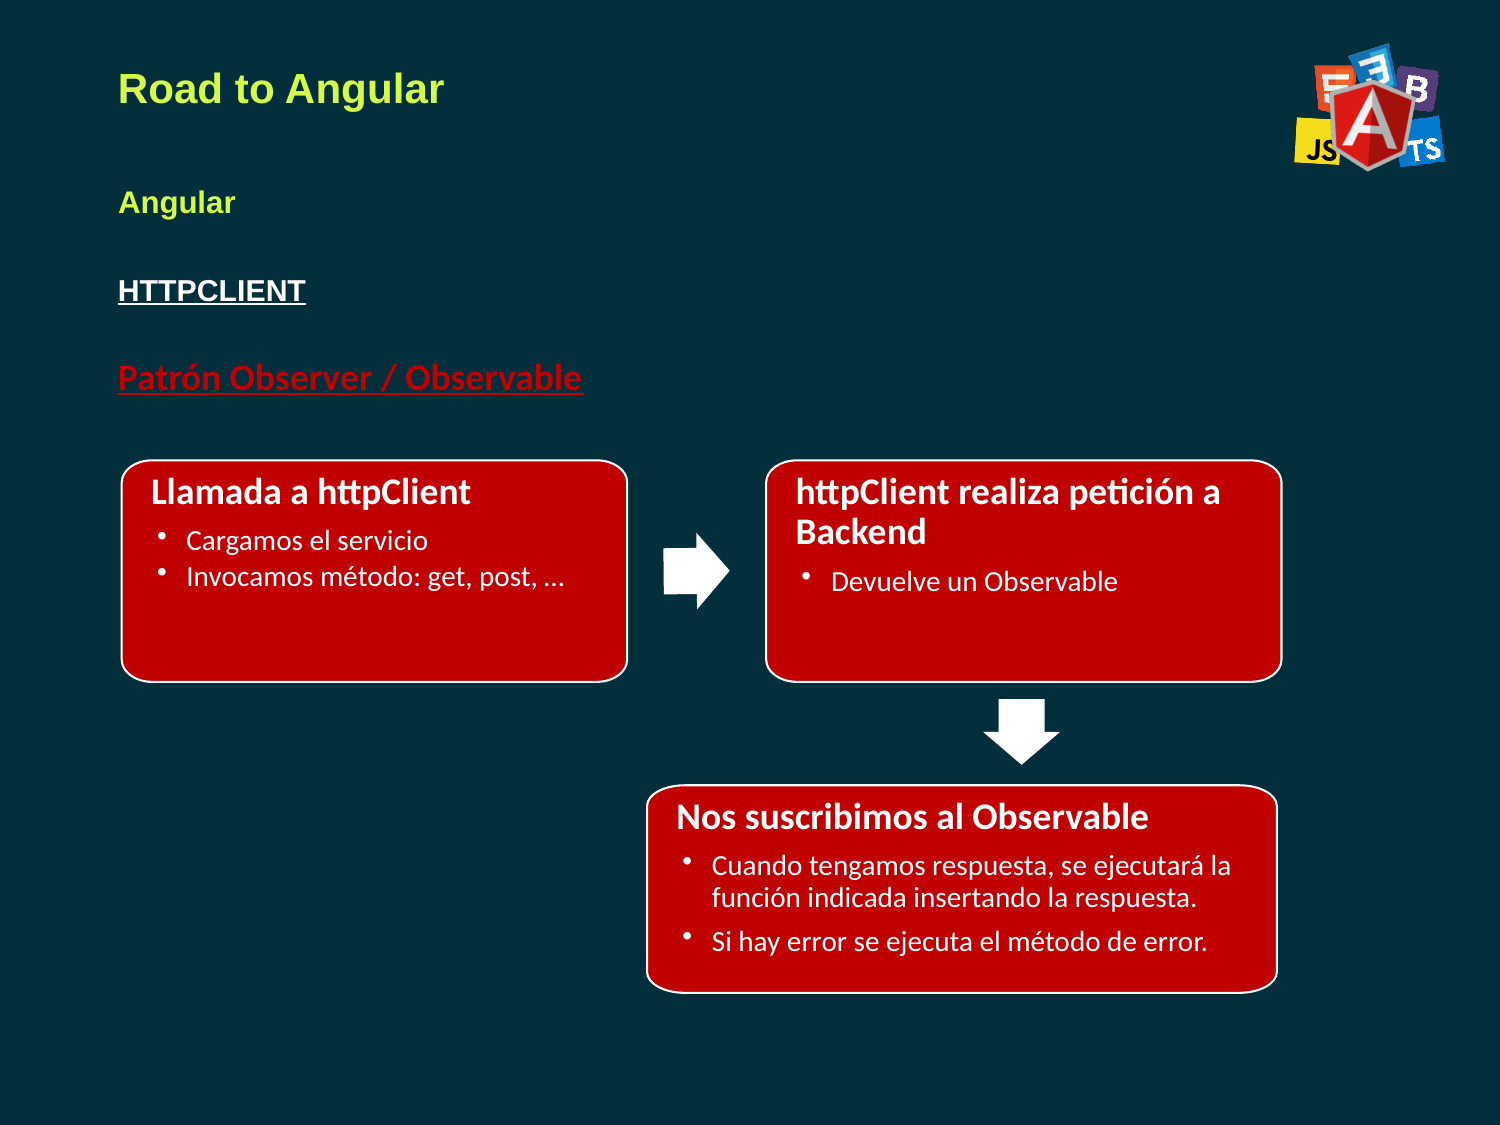

# Road to Angular
Angular
HTTPCLIENT

Patrón Observer / Observable

Llamada a httpClient
Cargamos el servicio
Invocamos método: get, post, …
httpClient realiza petición a Backend
Devuelve un Observable

Nos suscribimos al Observable
Cuando tengamos respuesta, se ejecutará la función indicada insertando la respuesta.
Si hay error se ejecuta el método de error.